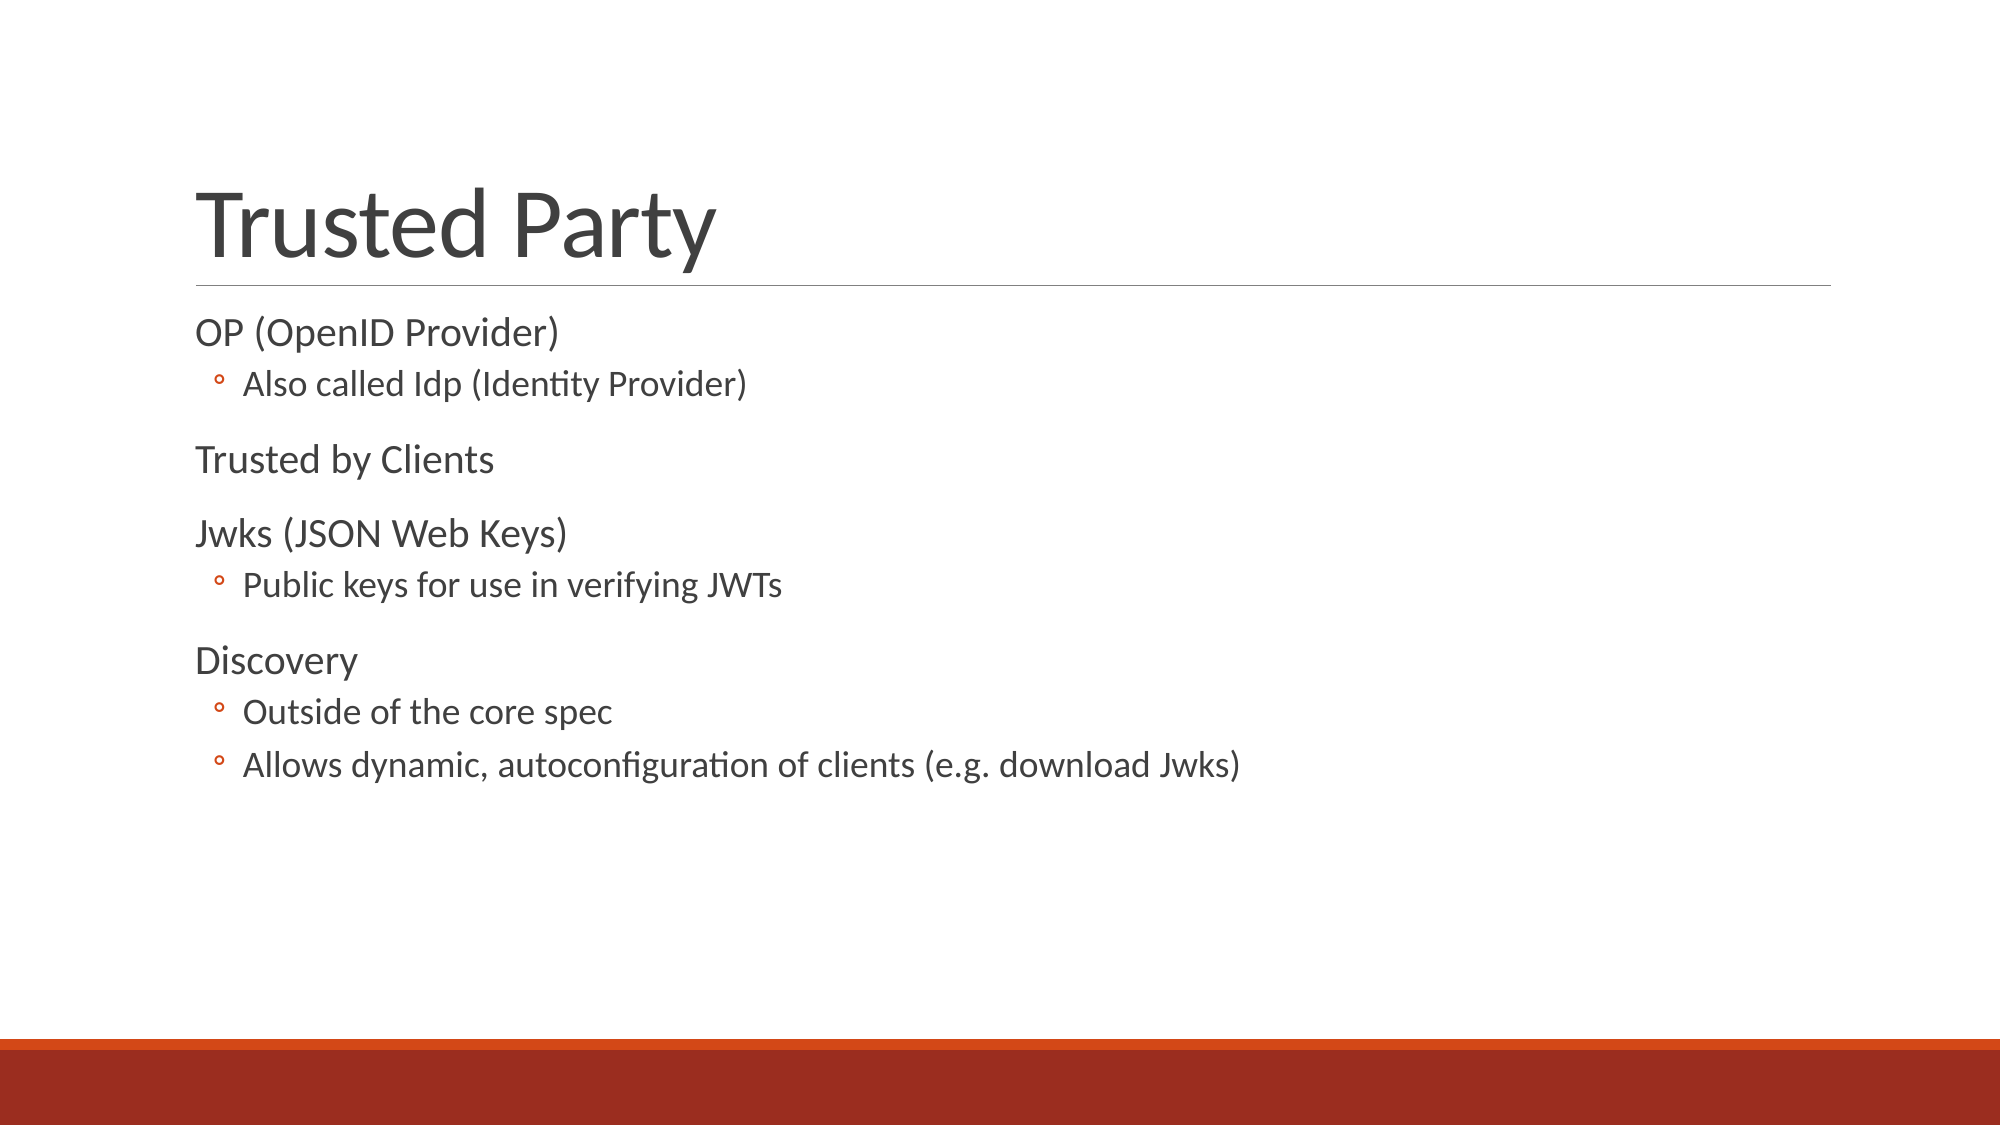

# Trusted Party
OP (OpenID Provider)
Also called Idp (Identity Provider)
Trusted by Clients
Jwks (JSON Web Keys)
Public keys for use in verifying JWTs
Discovery
Outside of the core spec
Allows dynamic, autoconfiguration of clients (e.g. download Jwks)